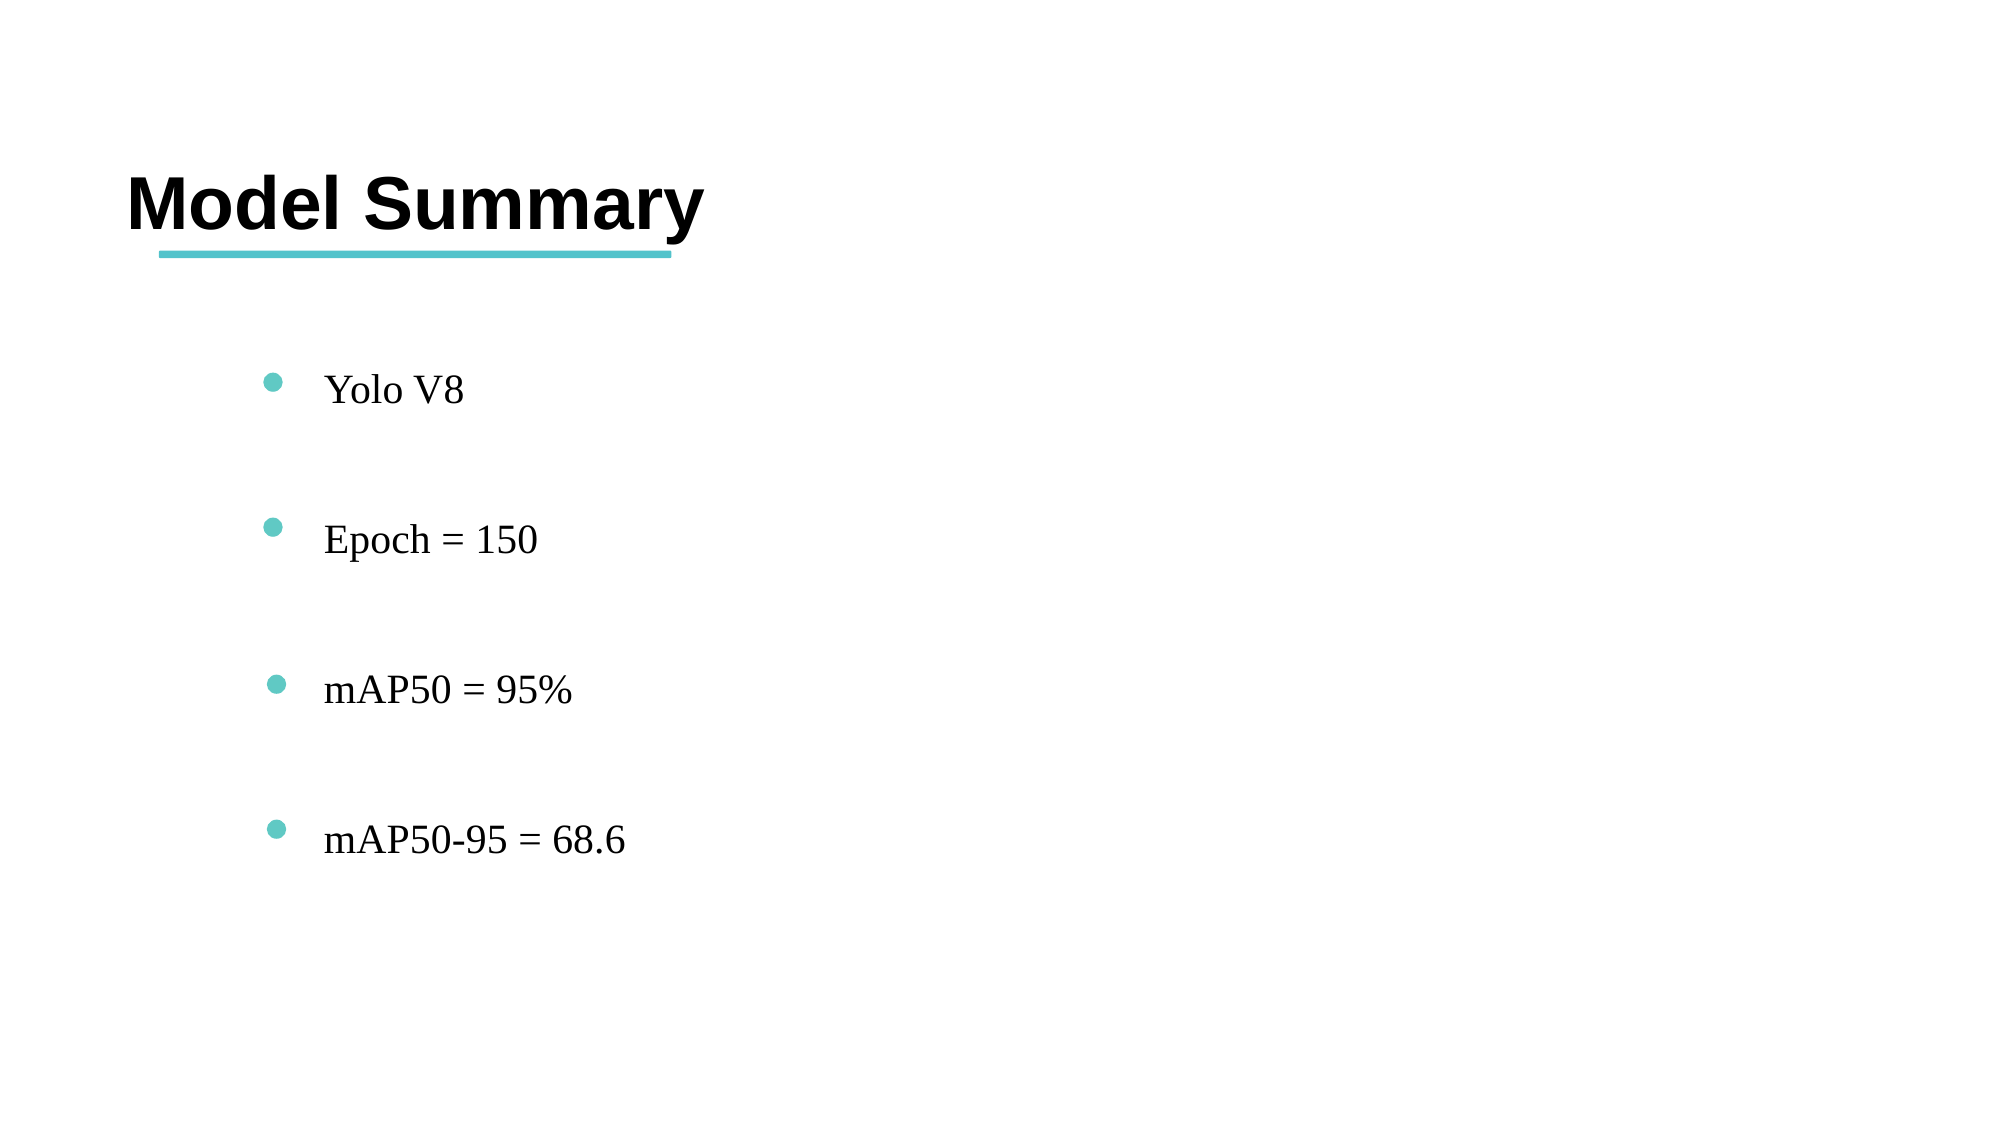

Model Summary

Yolo V8

Epoch = 150

mAP50 = 95%

mAP50-95 = 68.6